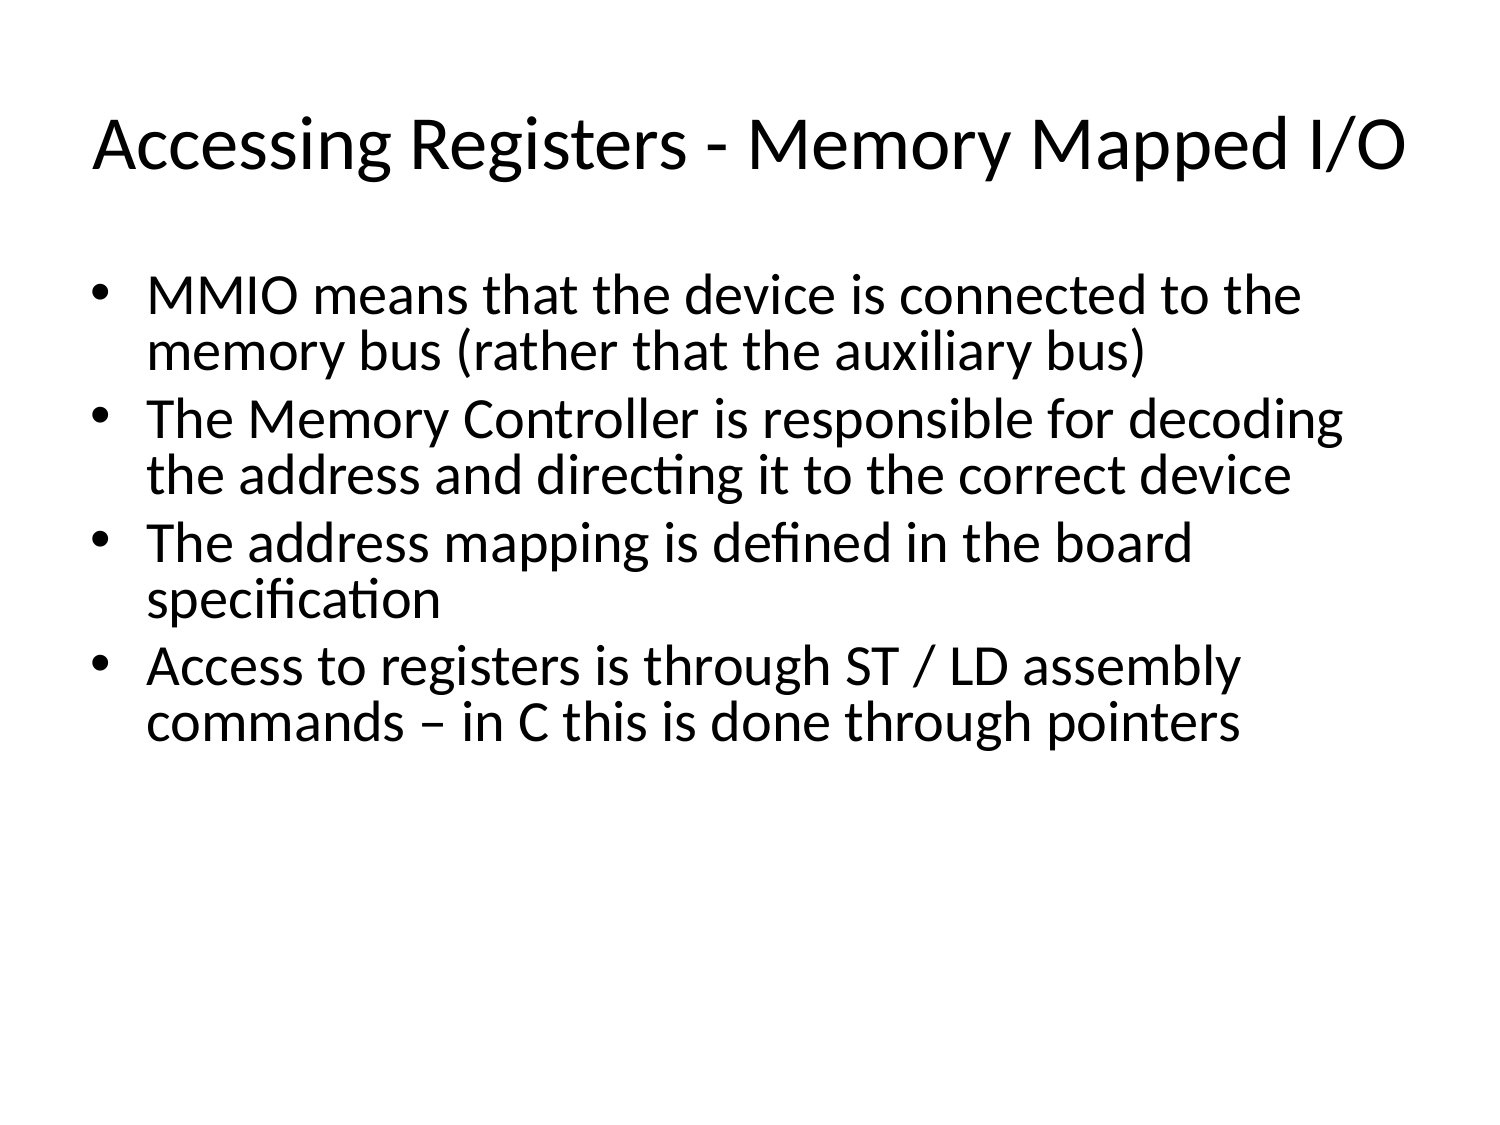

# Accessing Registers - Memory Mapped I/O
MMIO means that the device is connected to the memory bus (rather that the auxiliary bus)
The Memory Controller is responsible for decoding the address and directing it to the correct device
The address mapping is defined in the board specification
Access to registers is through ST / LD assembly commands – in C this is done through pointers